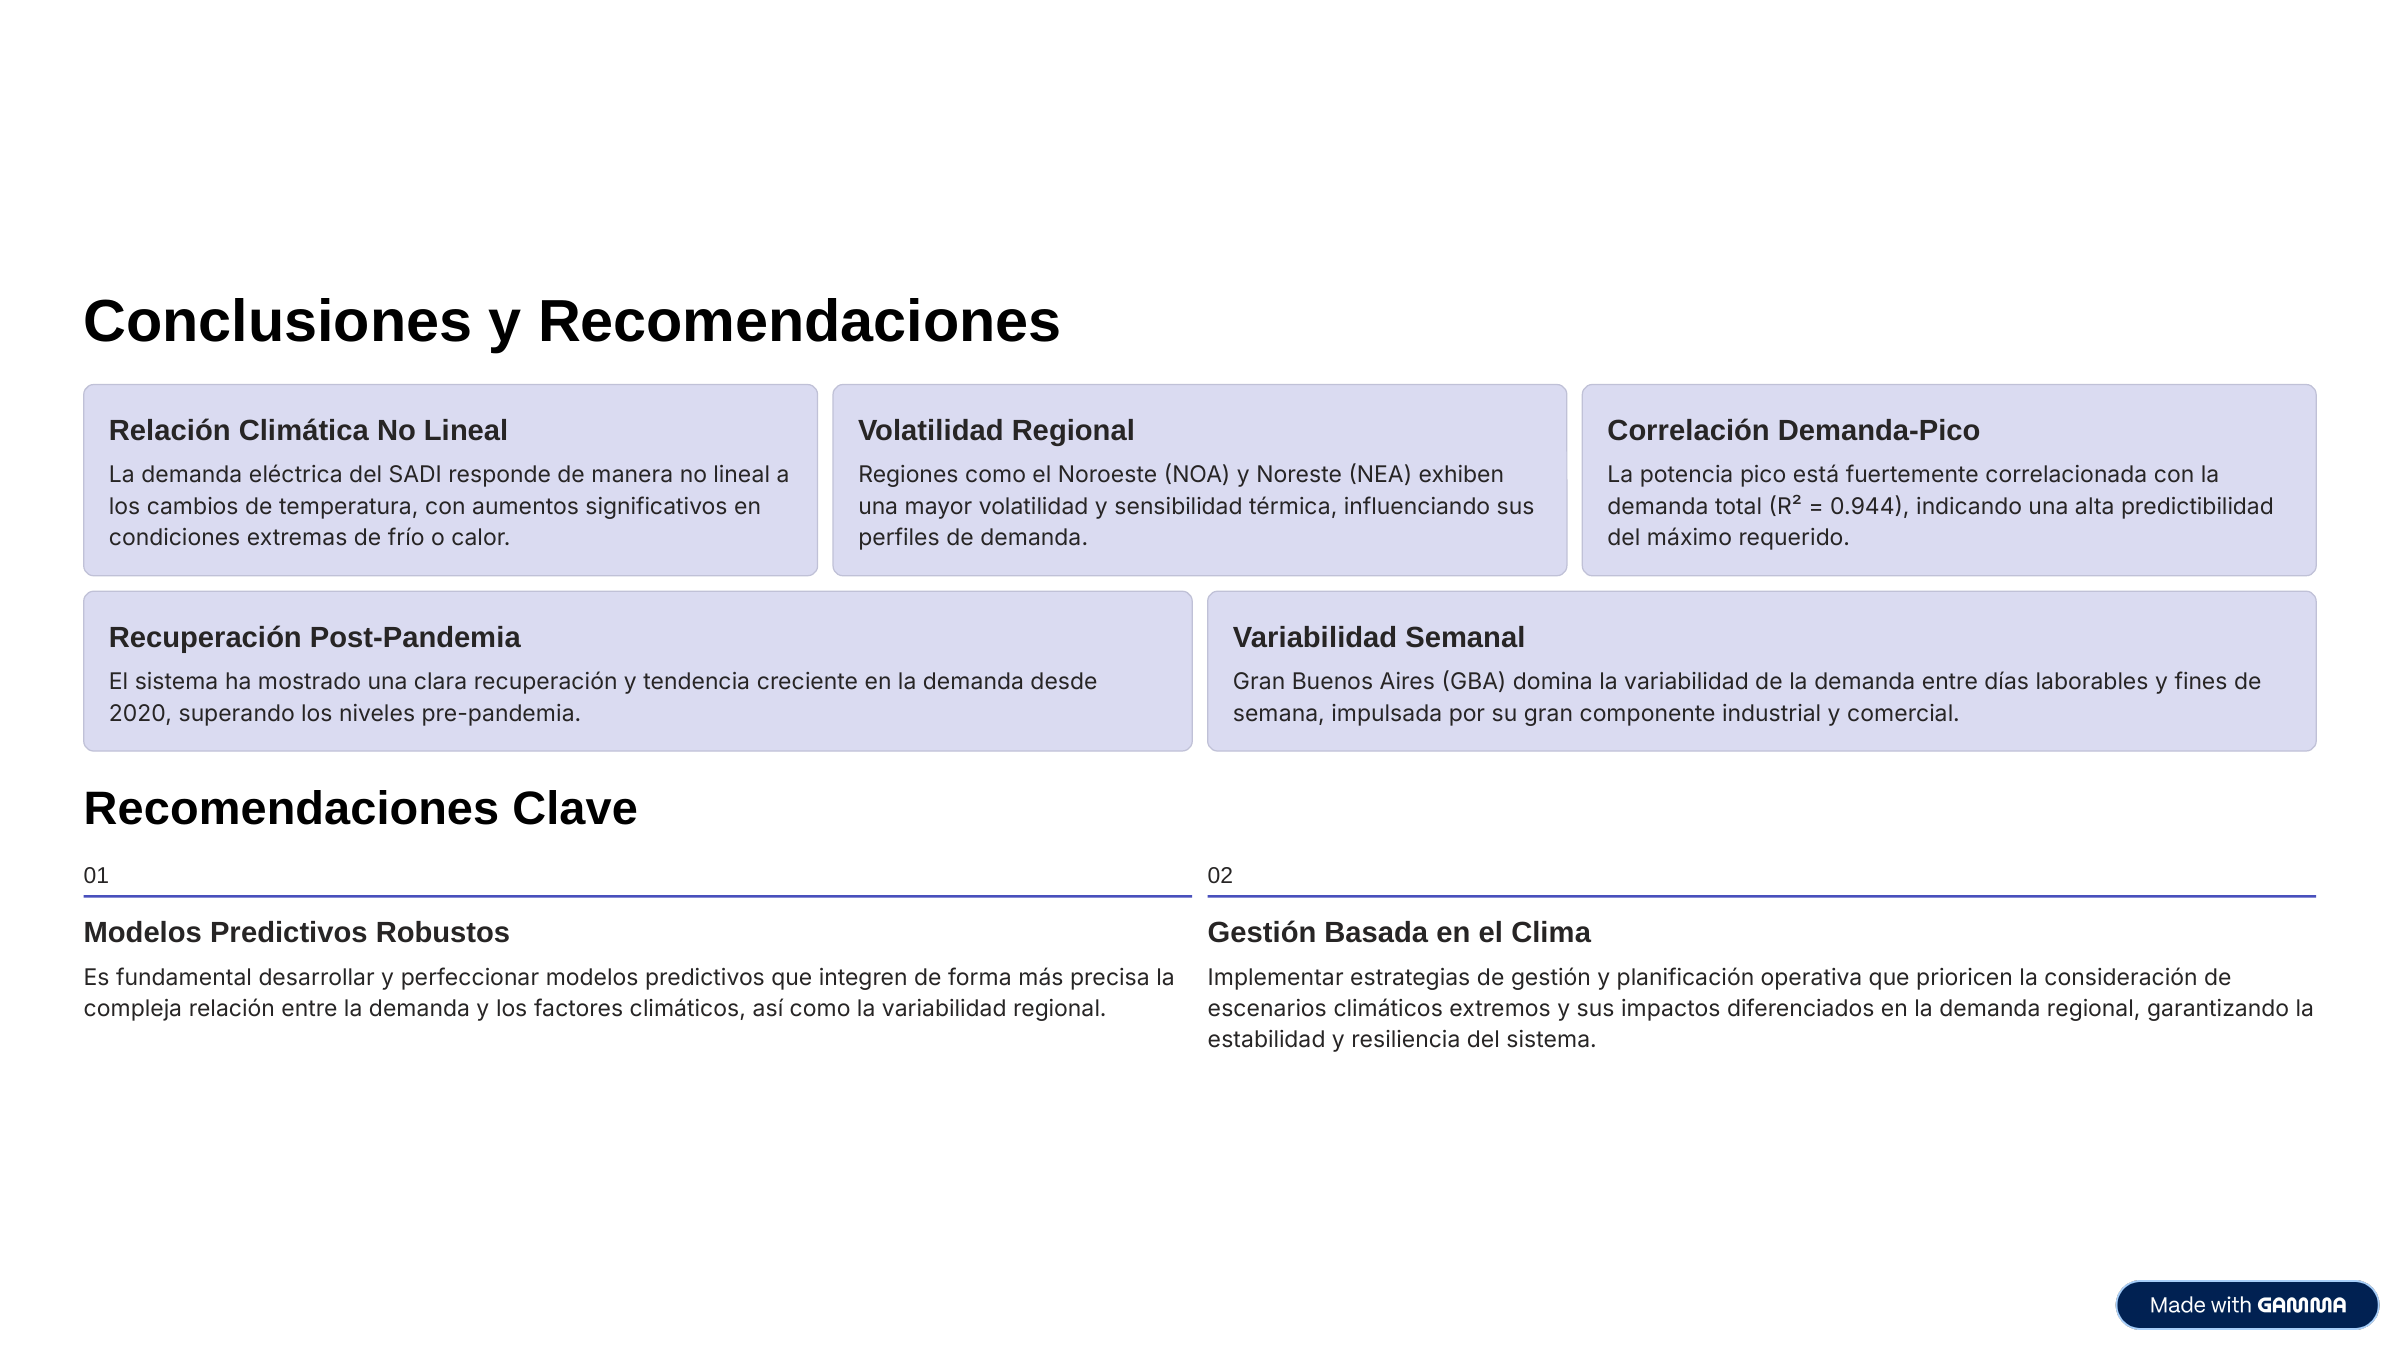

Conclusiones y Recomendaciones

Relación Climática No Lineal
Volatilidad Regional
Correlación Demanda-Pico
La demanda eléctrica del SADI responde de manera no lineal a los cambios de temperatura, con aumentos significativos en condiciones extremas de frío o calor.
Regiones como el Noroeste (NOA) y Noreste (NEA) exhiben una mayor volatilidad y sensibilidad térmica, influenciando sus perfiles de demanda.
La potencia pico está fuertemente correlacionada con la demanda total (R² = 0.944), indicando una alta predictibilidad del máximo requerido.

Recuperación Post-Pandemia
Variabilidad Semanal
El sistema ha mostrado una clara recuperación y tendencia creciente en la demanda desde 2020, superando los niveles pre-pandemia.
Gran Buenos Aires (GBA) domina la variabilidad de la demanda entre días laborables y fines de semana, impulsada por su gran componente industrial y comercial.
Recomendaciones Clave
01
02

Modelos Predictivos Robustos
Gestión Basada en el Clima
Es fundamental desarrollar y perfeccionar modelos predictivos que integren de forma más precisa la compleja relación entre la demanda y los factores climáticos, así como la variabilidad regional.
Implementar estrategias de gestión y planificación operativa que prioricen la consideración de escenarios climáticos extremos y sus impactos diferenciados en la demanda regional, garantizando la estabilidad y resiliencia del sistema.